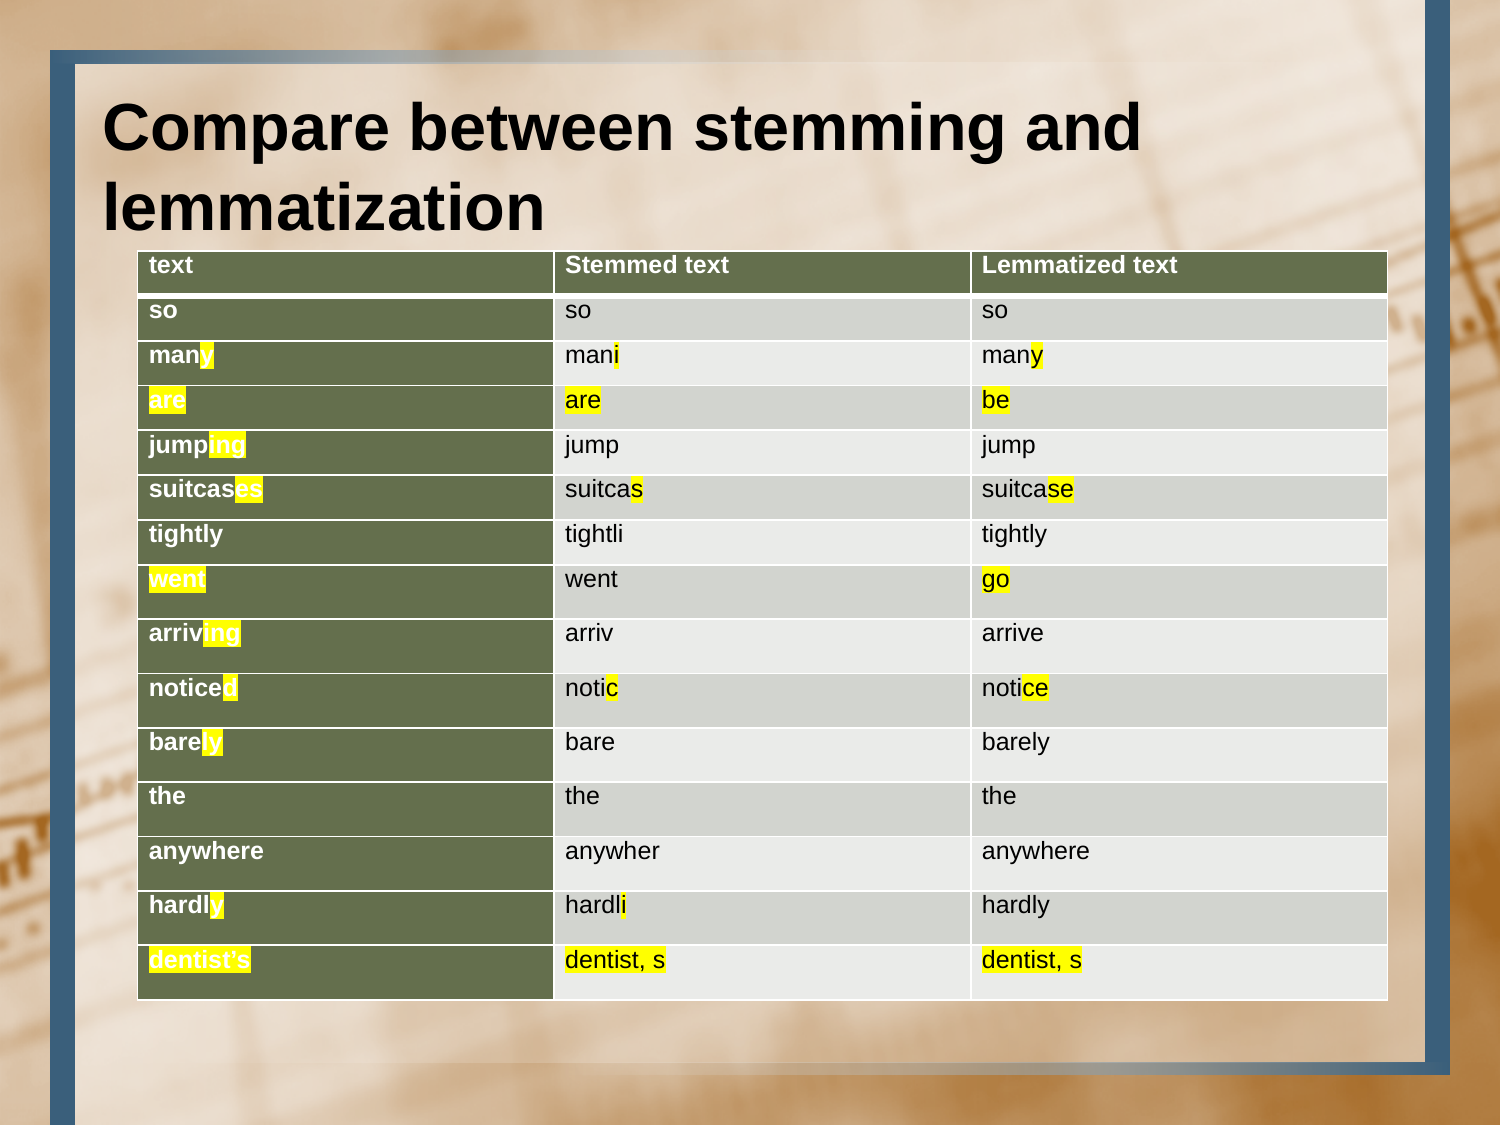

# Compare between stemming and lemmatization
| text | Stemmed text | Lemmatized text |
| --- | --- | --- |
| so | so | so |
| many | mani | many |
| are | are | be |
| jumping | jump | jump |
| suitcases | suitcas | suitcase |
| tightly | tightli | tightly |
| went | went | go |
| arriving | arriv | arrive |
| noticed | notic | notice |
| barely | bare | barely |
| the | the | the |
| anywhere | anywher | anywhere |
| hardly | hardli | hardly |
| dentist’s | dentist, s | dentist, s |